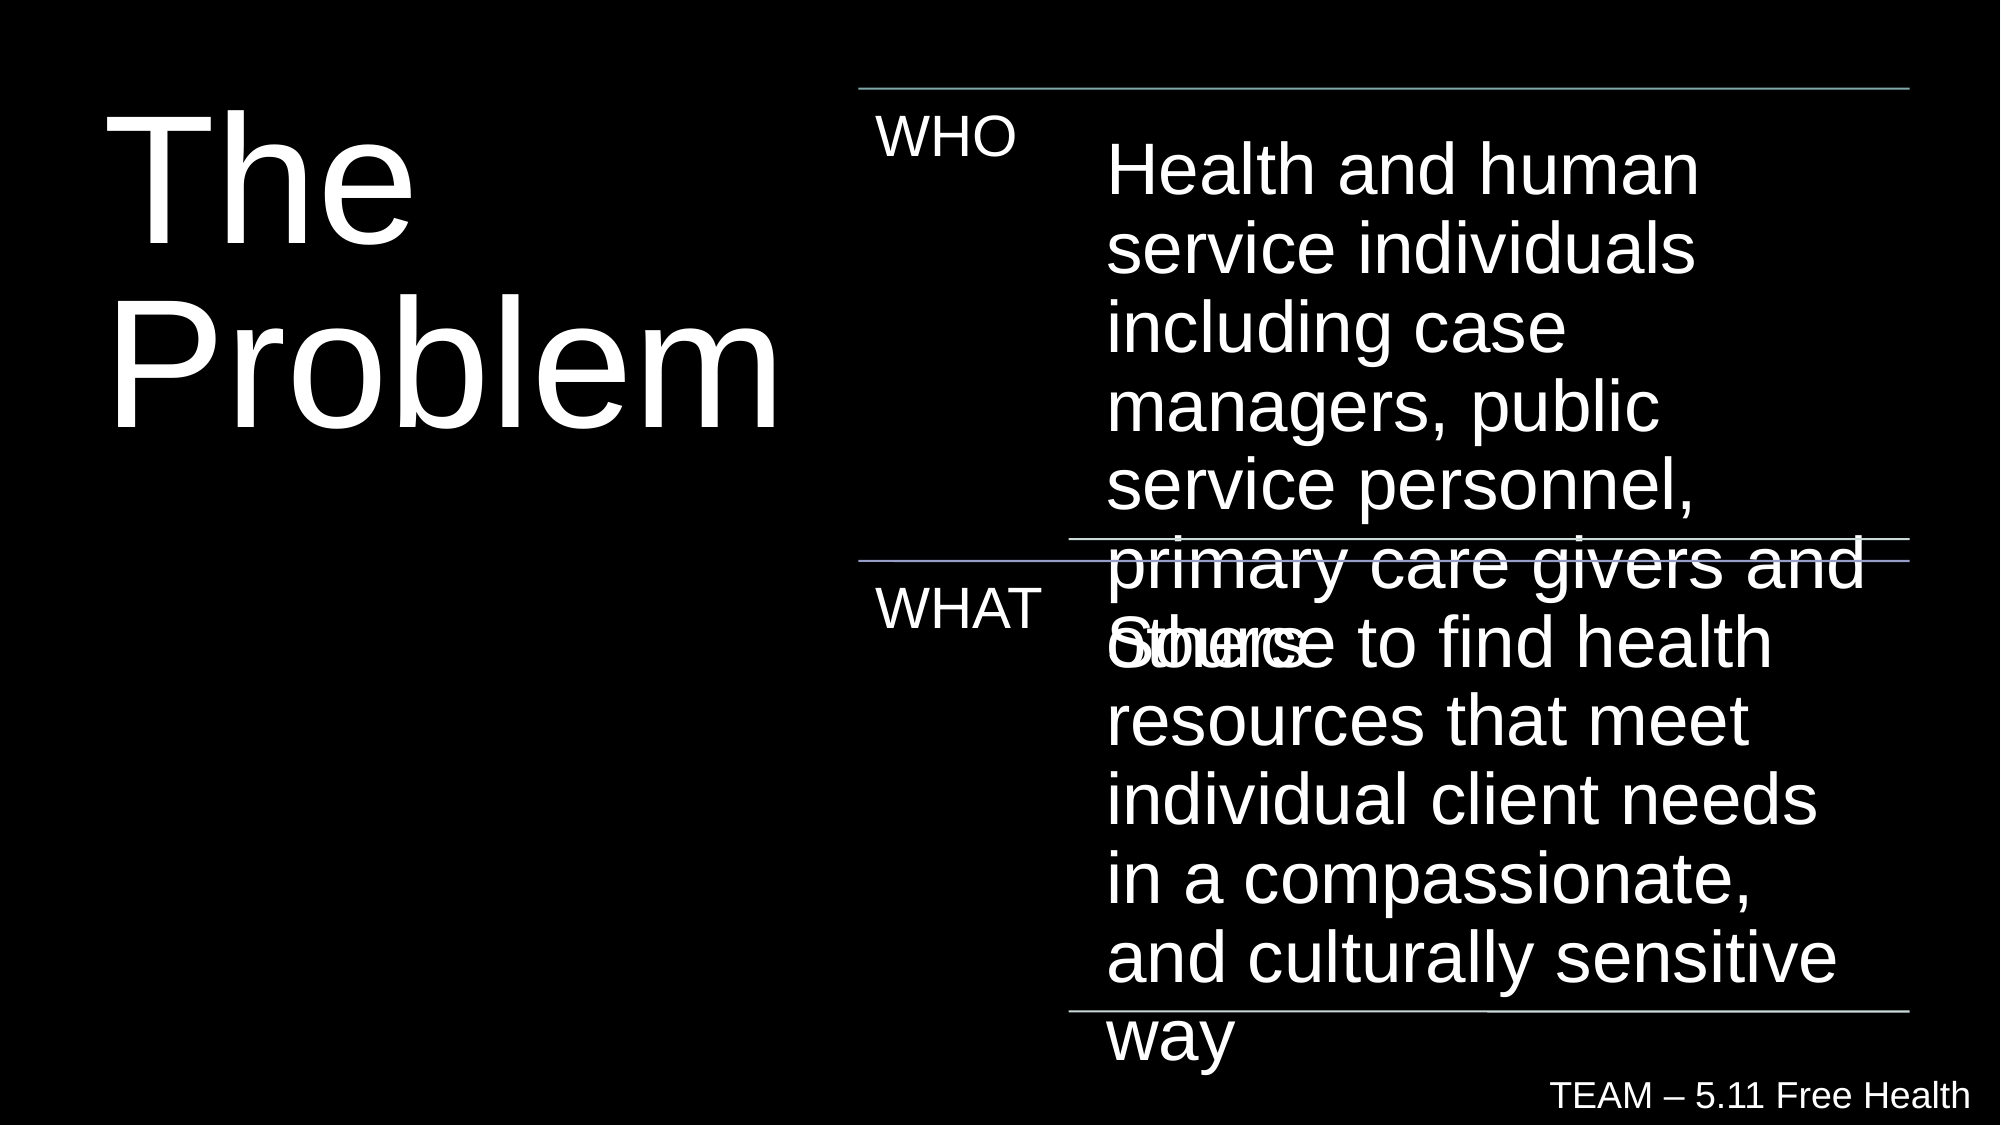

# The Problem
WHO
Health and human service individuals including case managers, public service personnel, primary care givers and others
WHAT
Source to find health resources that meet individual client needs in a compassionate, and culturally sensitive way
TEAM – 5.11 Free Health